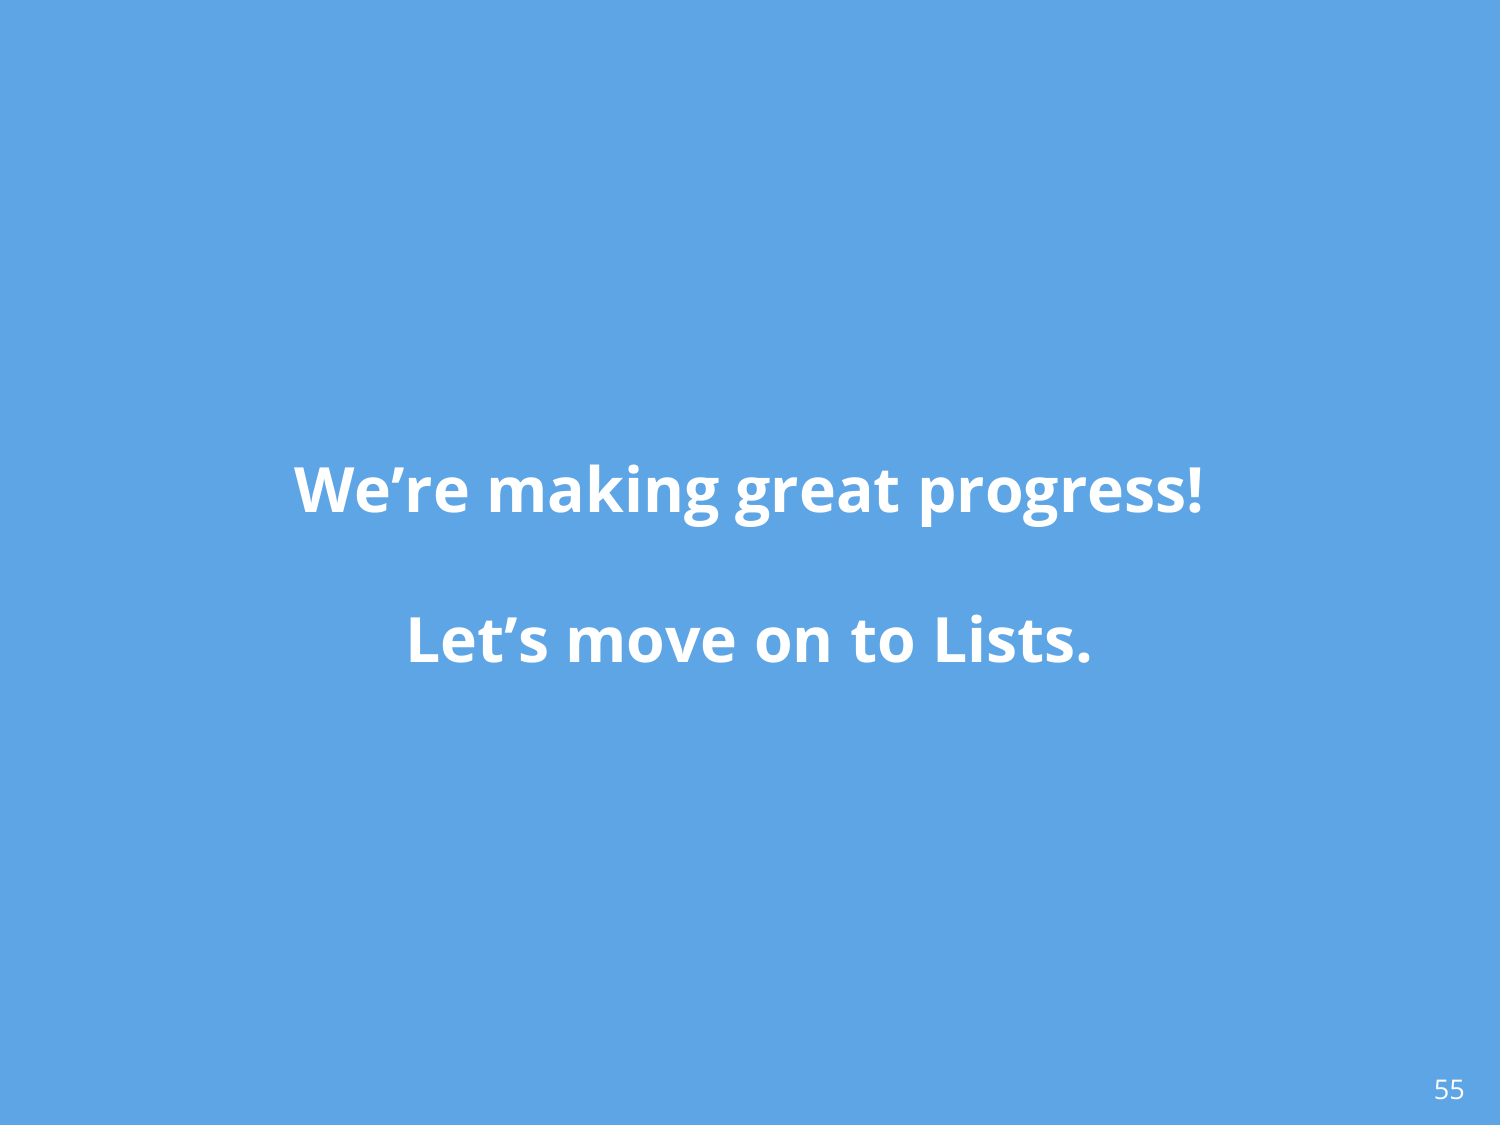

# We’re making great progress!
Let’s move on to Lists.
55